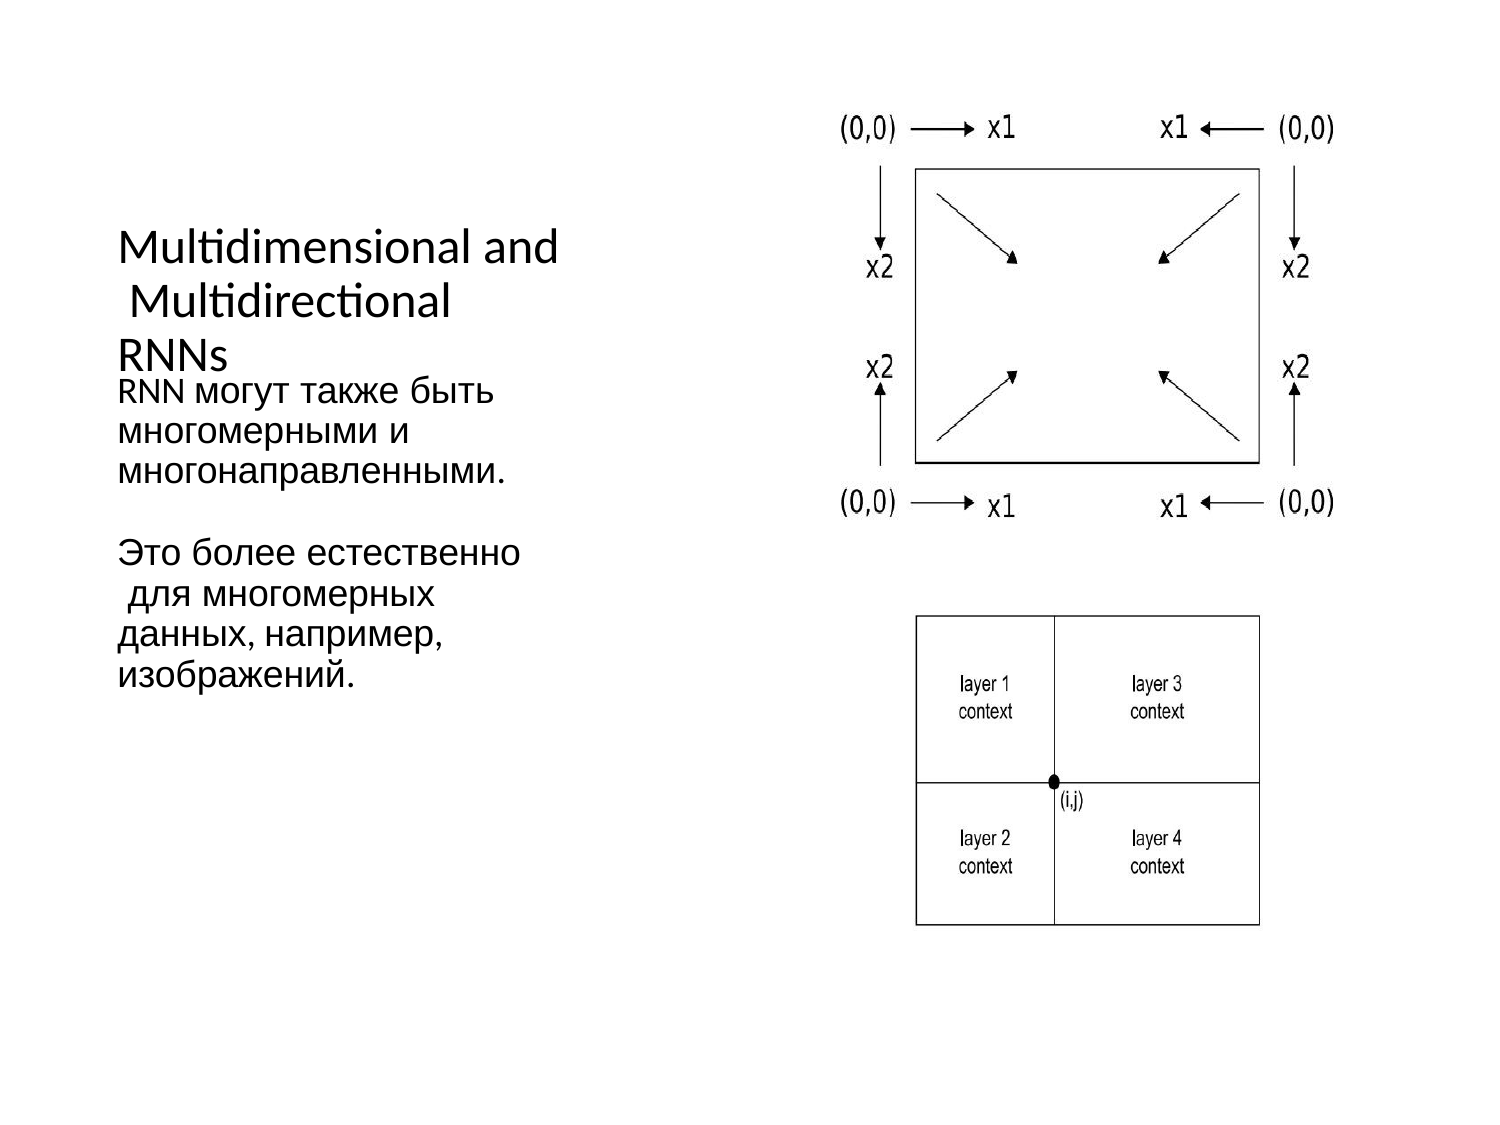

# Multidimensional and  Multidirectional RNNs
RNN могут также быть  многомерными и  многонаправленными.

Это более естественно  для многомерных  данных, например,  изображений.